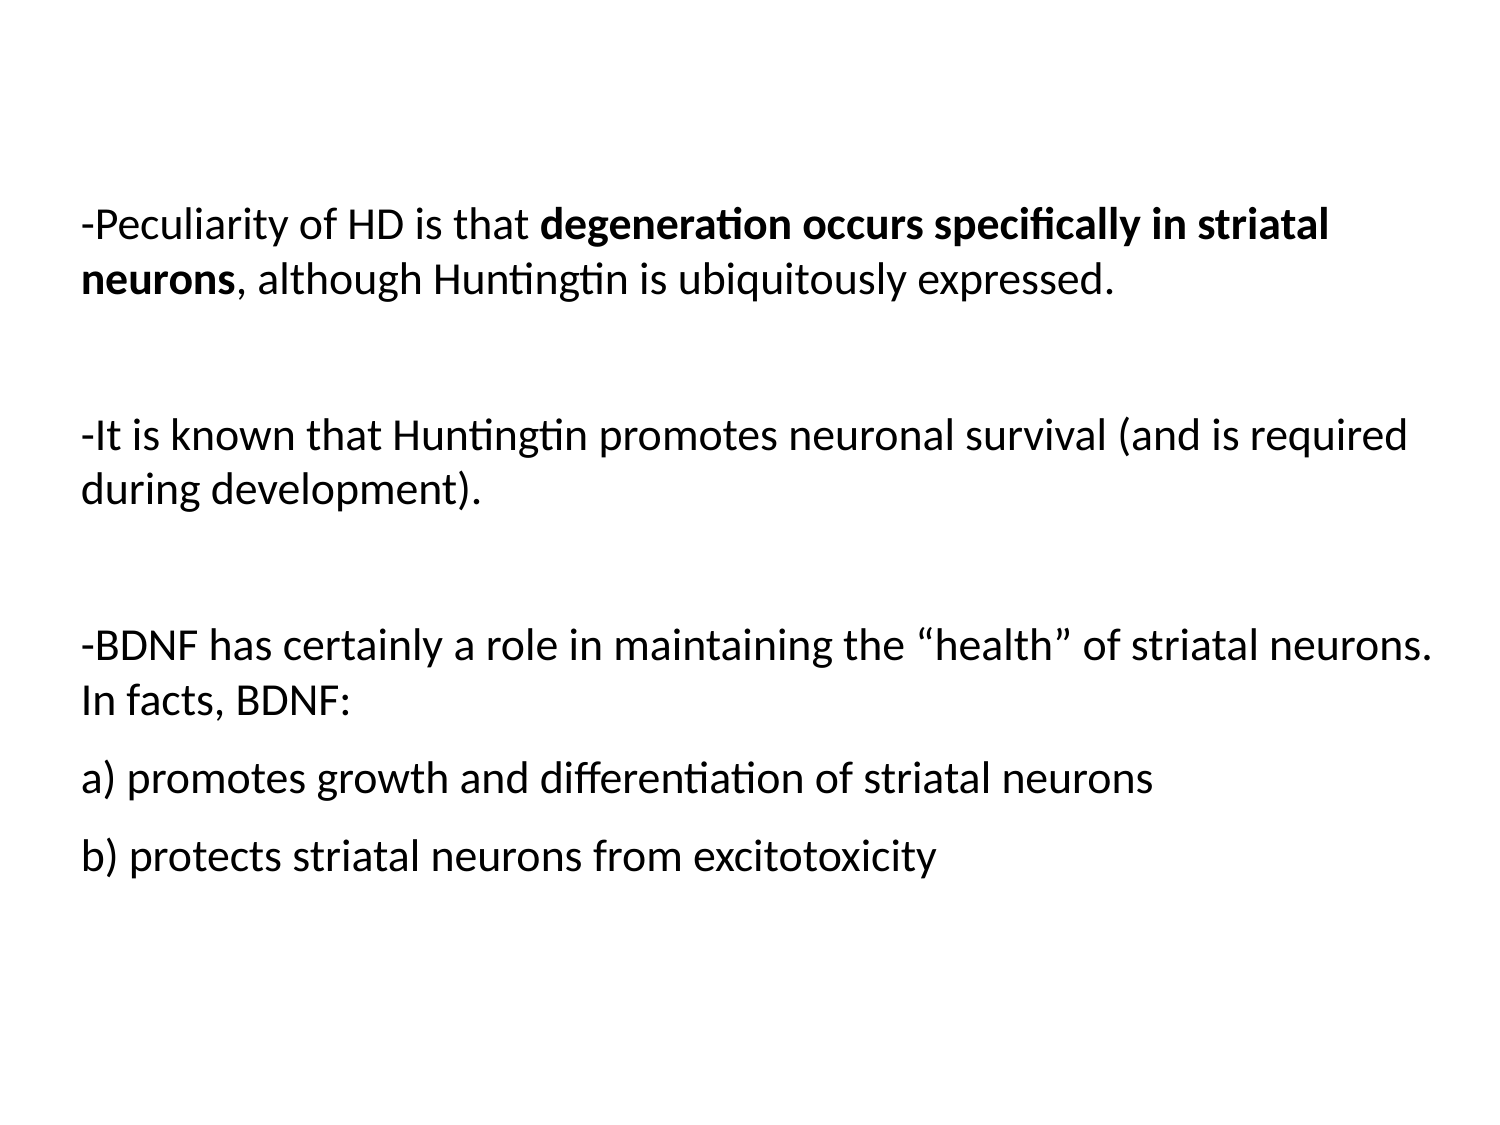

-Peculiarity of HD is that degeneration occurs specifically in striatal neurons, although Huntingtin is ubiquitously expressed.

-It is known that Huntingtin promotes neuronal survival (and is required during development).

-BDNF has certainly a role in maintaining the “health” of striatal neurons. In facts, BDNF:
a) promotes growth and differentiation of striatal neurons
b) protects striatal neurons from excitotoxicity